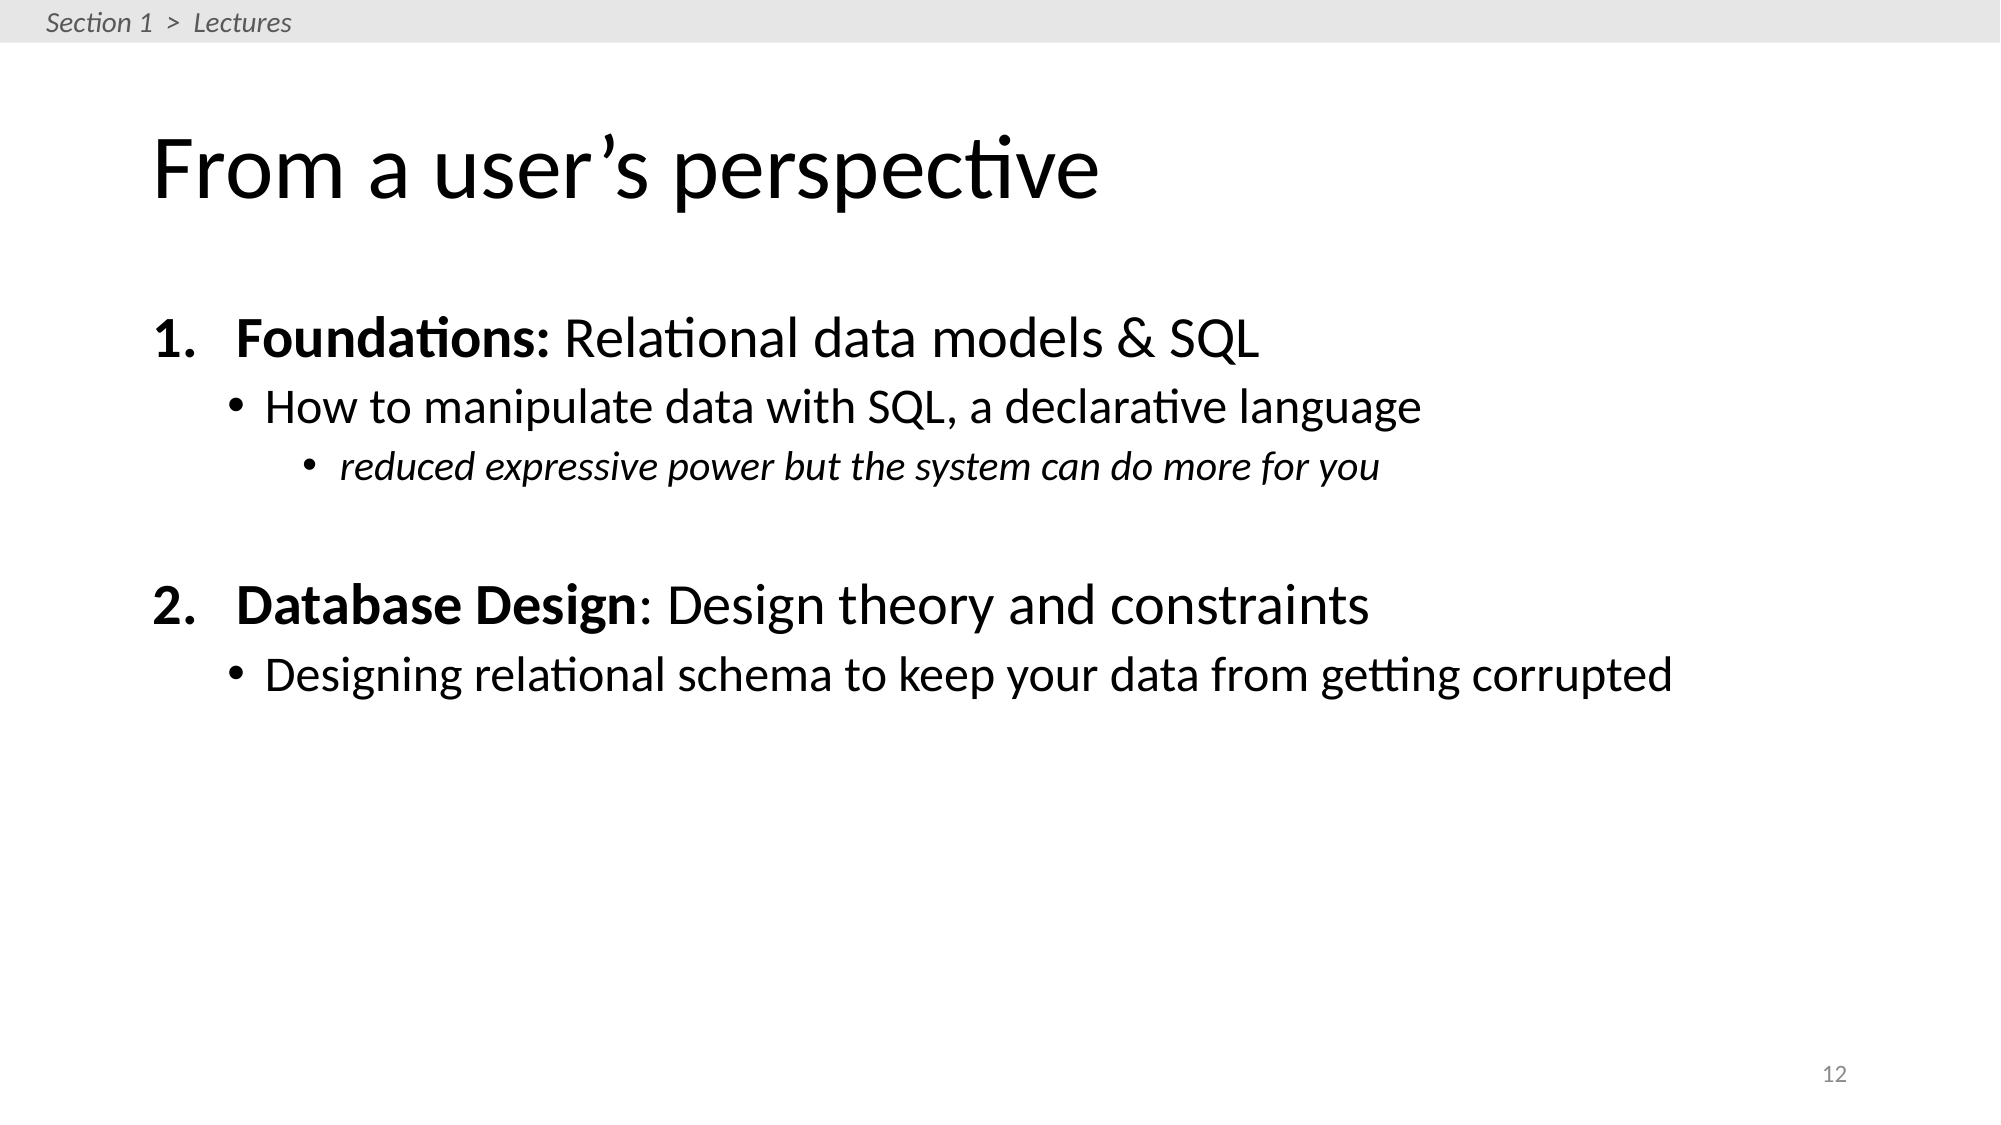

Section 1  >  Lectures
# From a user’s perspective
Foundations: Relational data models & SQL
How to manipulate data with SQL, a declarative language
reduced expressive power but the system can do more for you

Database Design: Design theory and constraints
Designing relational schema to keep your data from getting corrupted

12